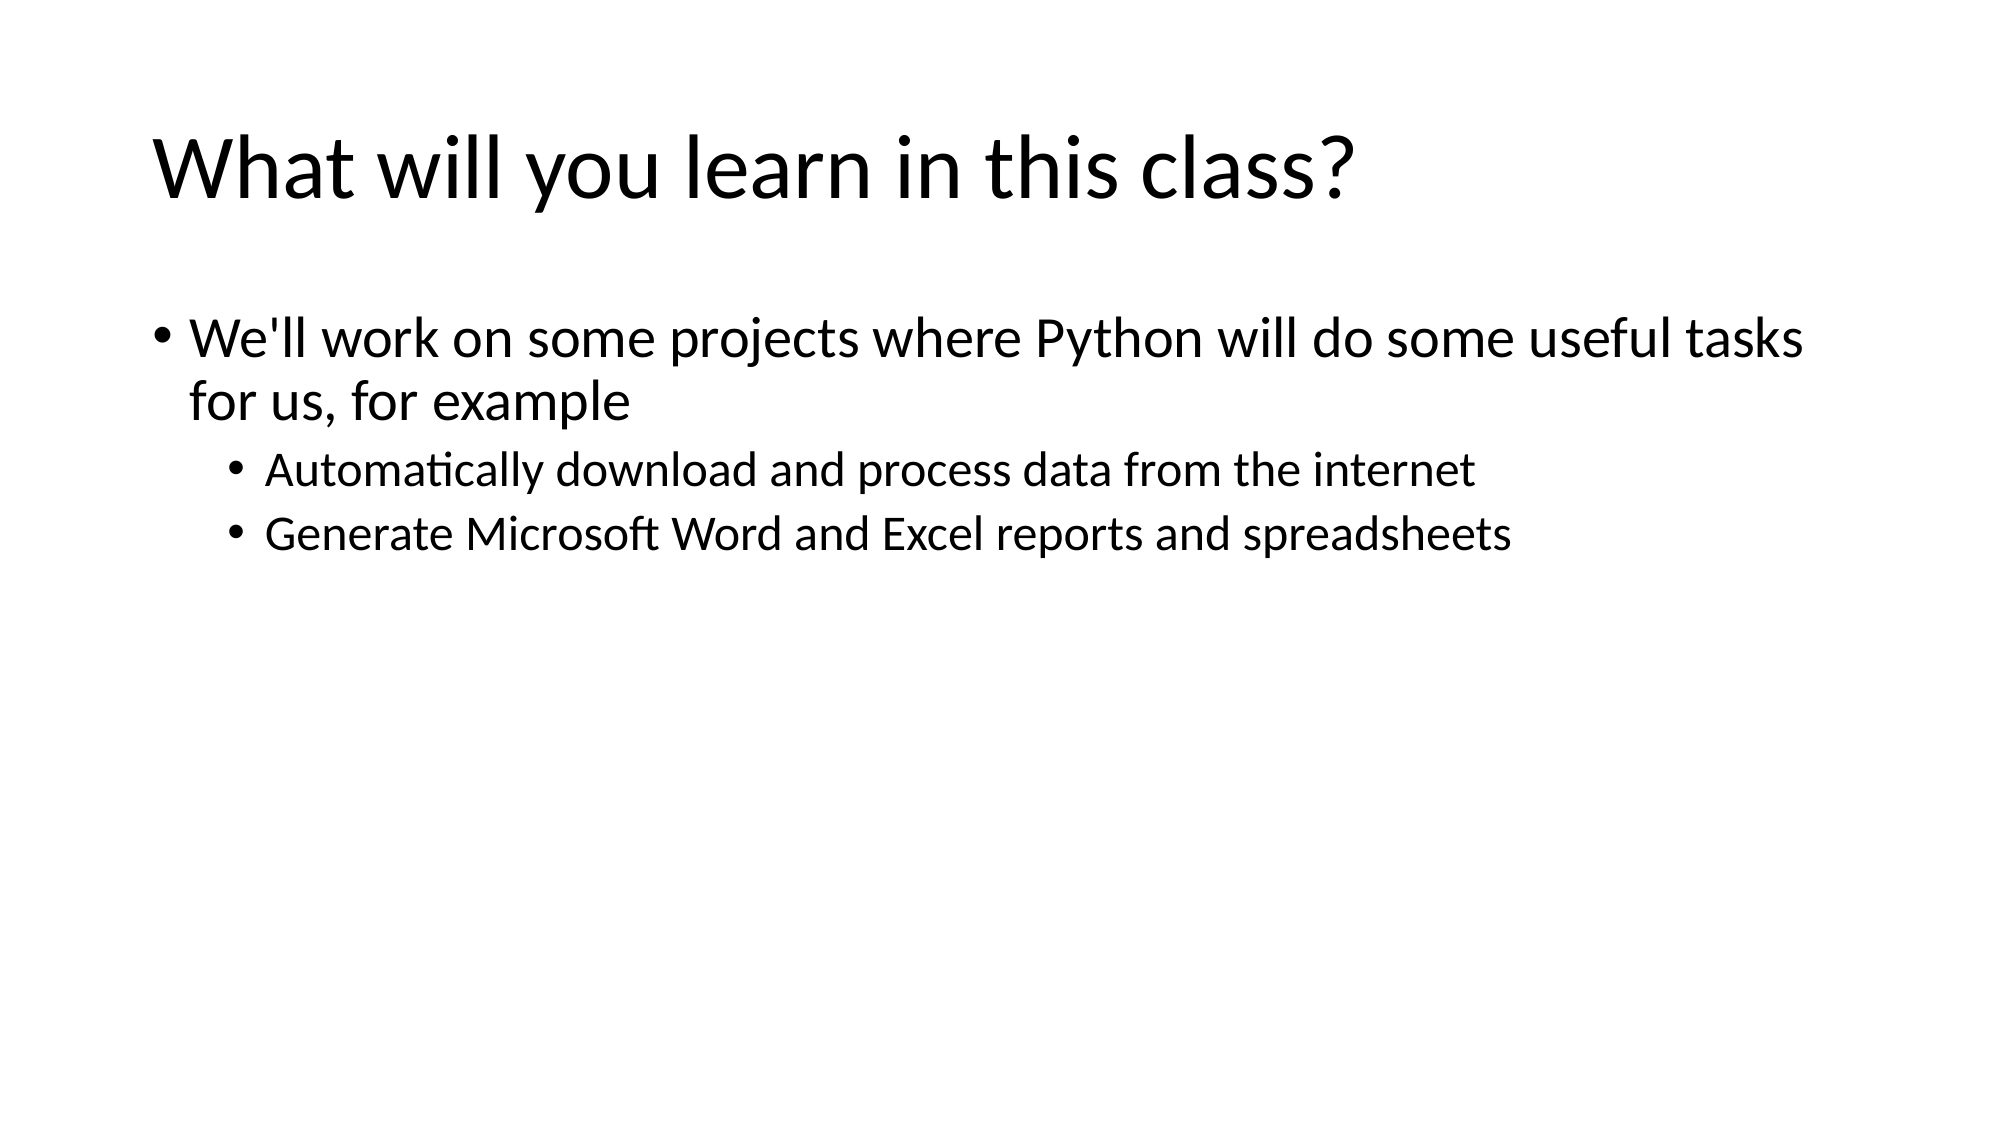

# What will you learn in this class?
We'll work on some projects where Python will do some useful tasks for us, for example
Automatically download and process data from the internet
Generate Microsoft Word and Excel reports and spreadsheets